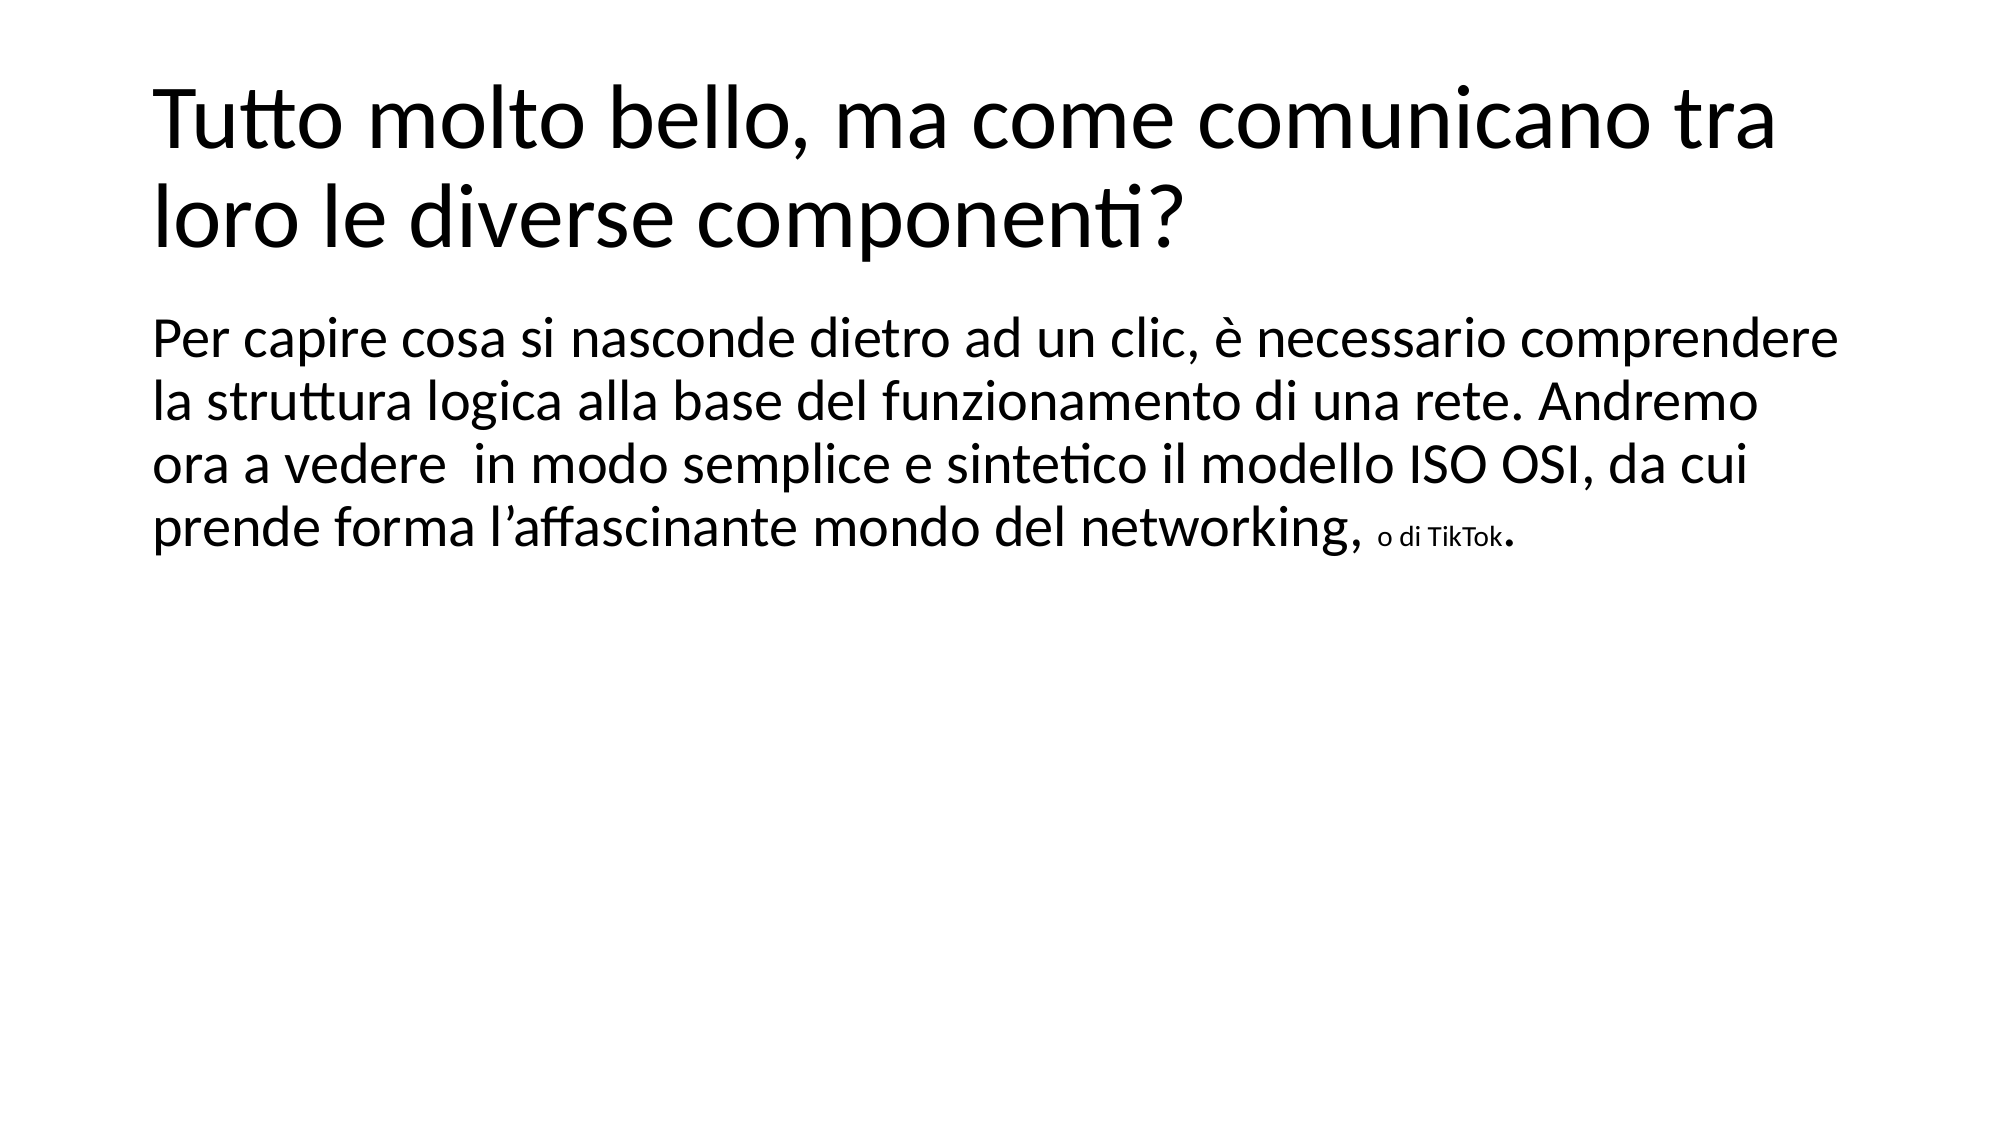

# Tutto molto bello, ma come comunicano tra loro le diverse componenti?
Per capire cosa si nasconde dietro ad un clic, è necessario comprendere la struttura logica alla base del funzionamento di una rete. Andremo ora a vedere  in modo semplice e sintetico il modello ISO OSI, da cui prende forma l’affascinante mondo del networking, o di TikTok.